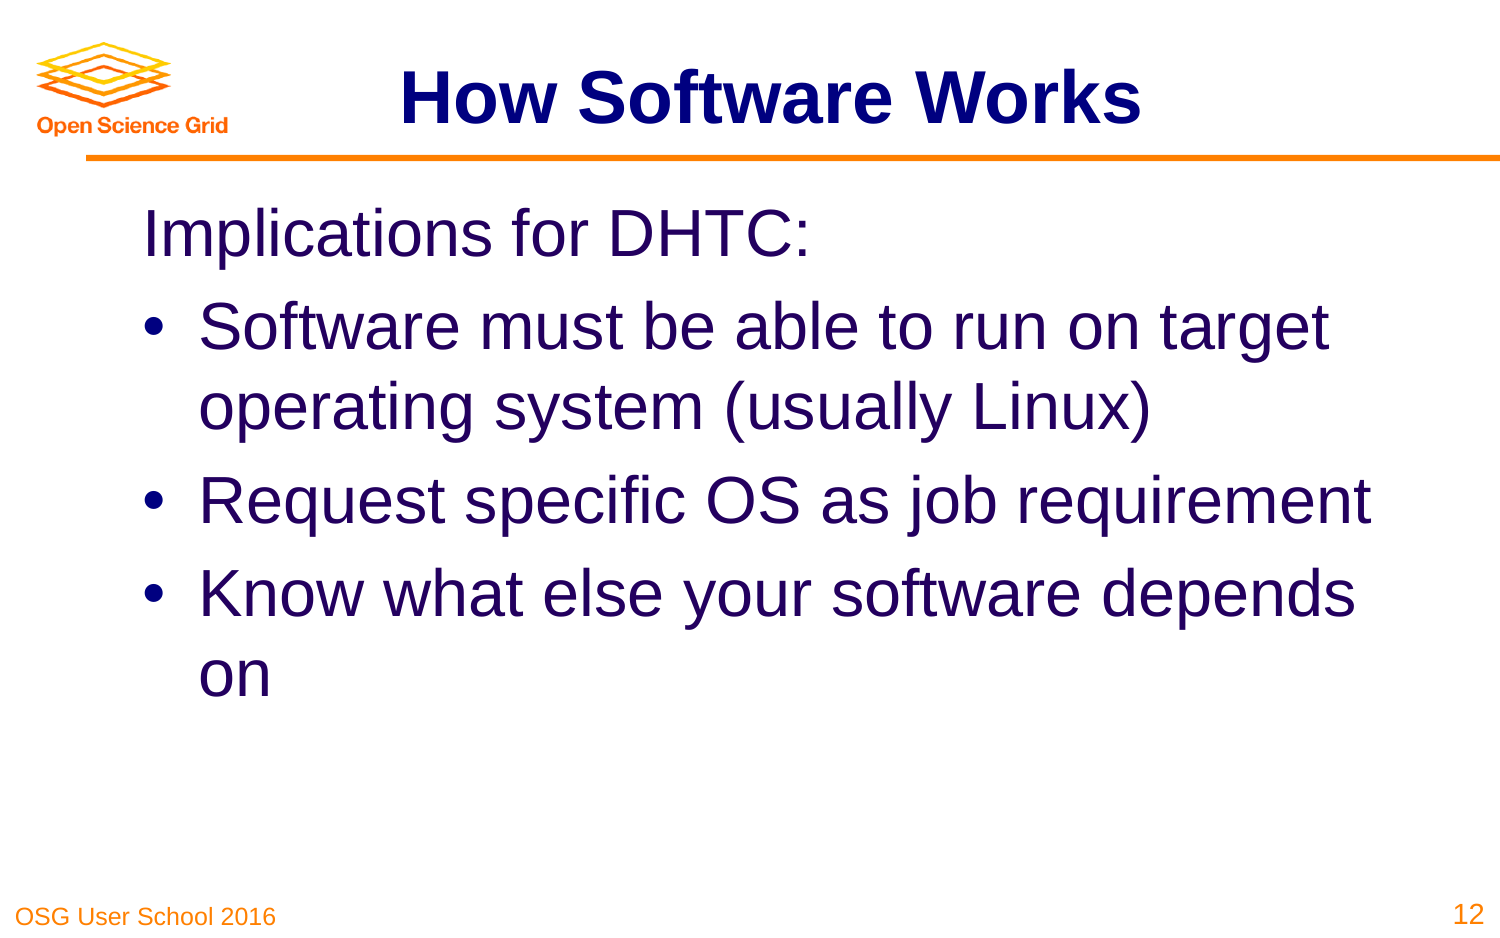

# How Software Works
Implications for DHTC:
Software must be able to run on target operating system (usually Linux)
Request specific OS as job requirement
Know what else your software depends on
12